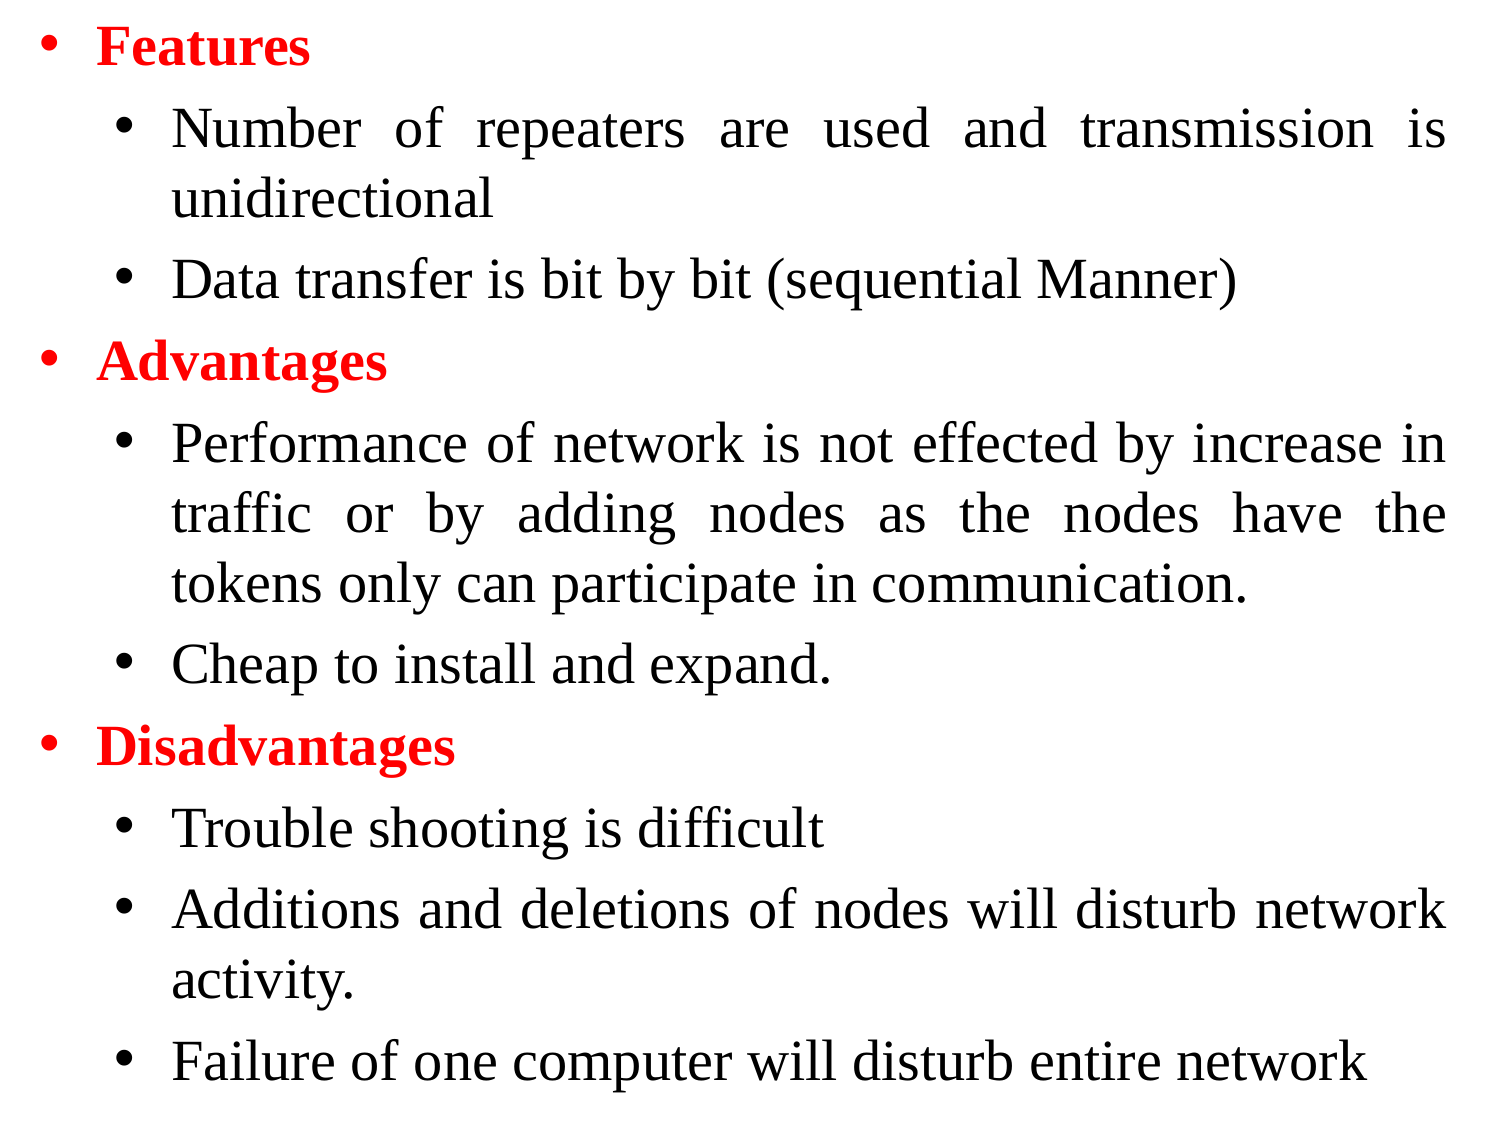

Features
Number of repeaters are used and transmission is unidirectional
Data transfer is bit by bit (sequential Manner)
Advantages
Performance of network is not effected by increase in traffic or by adding nodes as the nodes have the tokens only can participate in communication.
Cheap to install and expand.
Disadvantages
Trouble shooting is difficult
Additions and deletions of nodes will disturb network activity.
Failure of one computer will disturb entire network